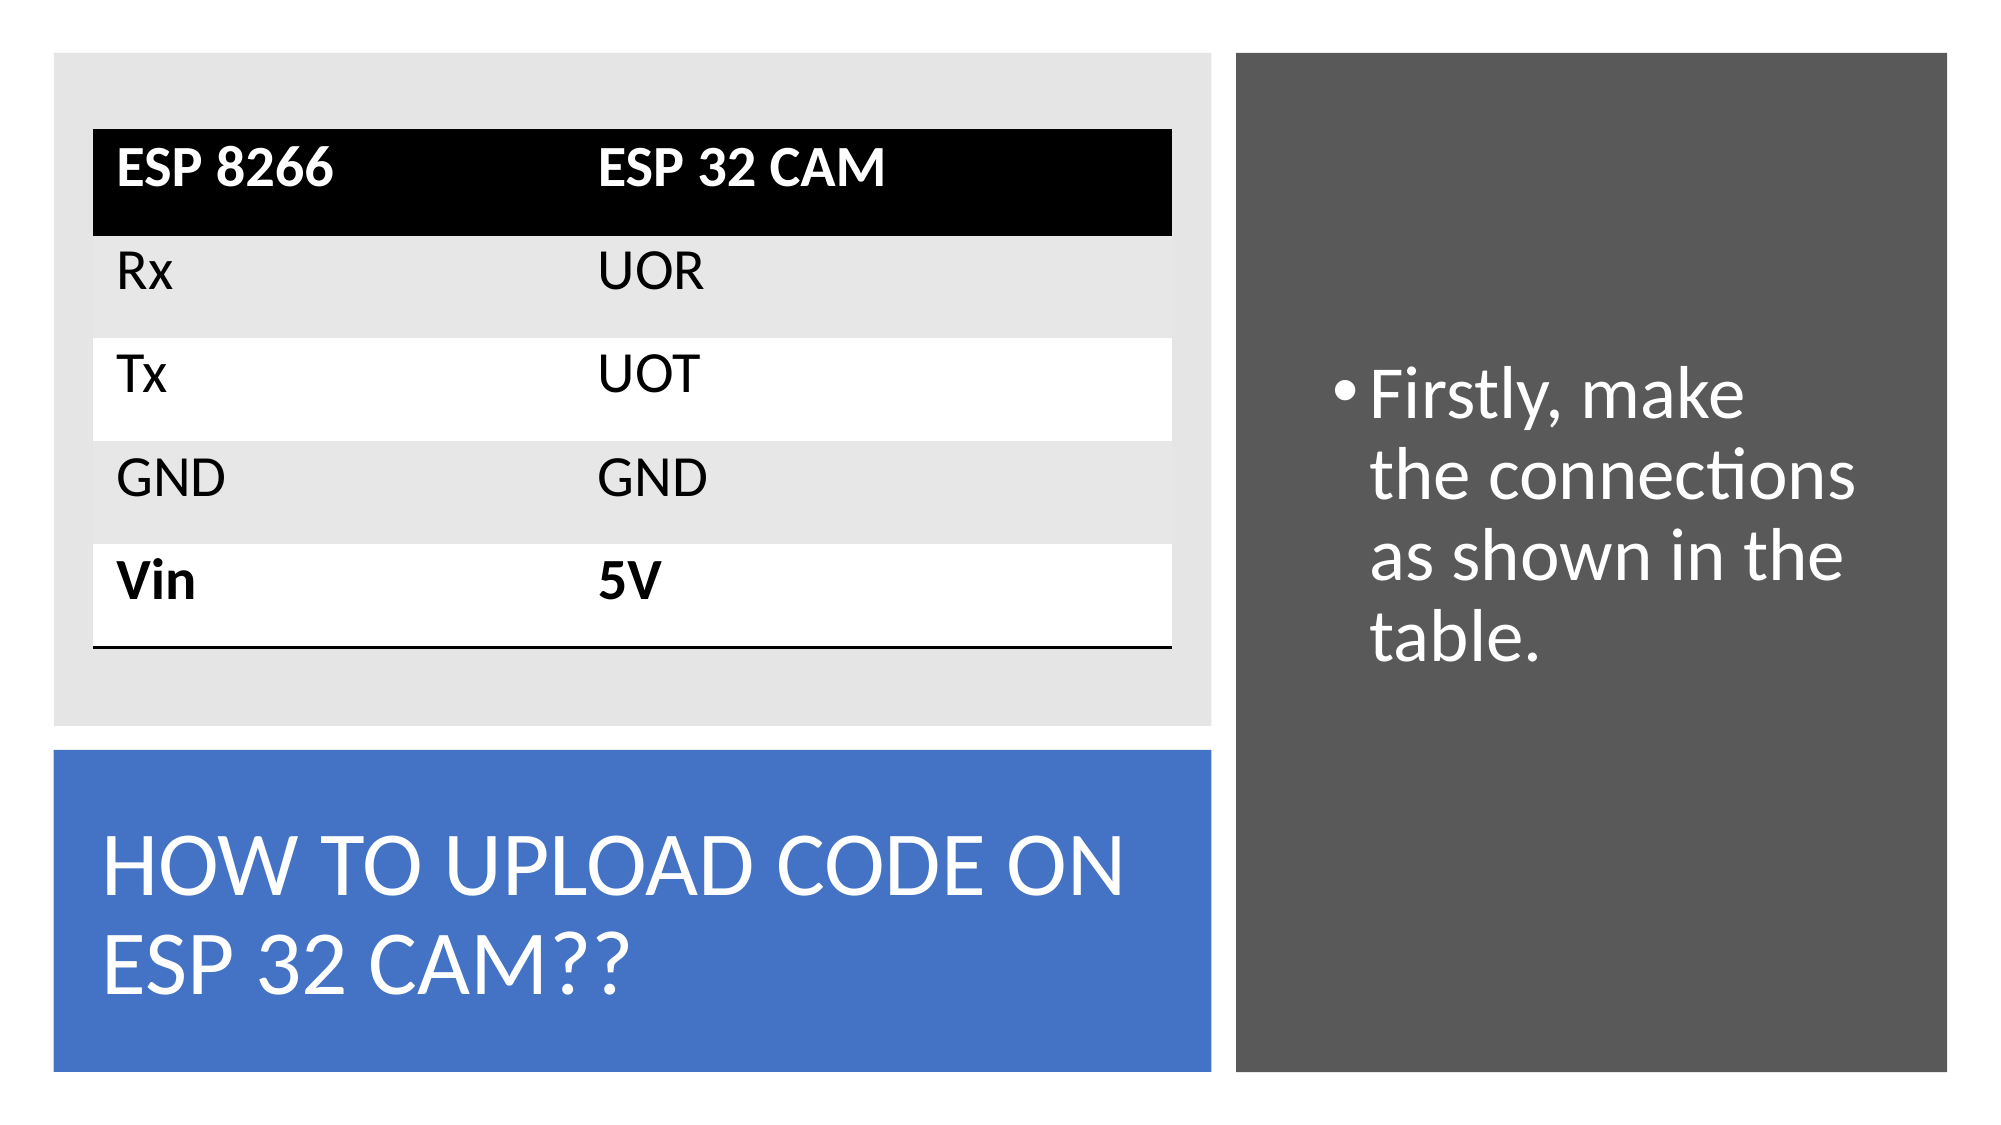

| ESP 8266 | ESP 32 CAM |
| --- | --- |
| Rx | UOR |
| Tx | UOT |
| GND | GND |
| Vin | 5V |
Firstly, make the connections as shown in the table.

# HOW TO UPLOAD CODE ON ESP 32 CAM??